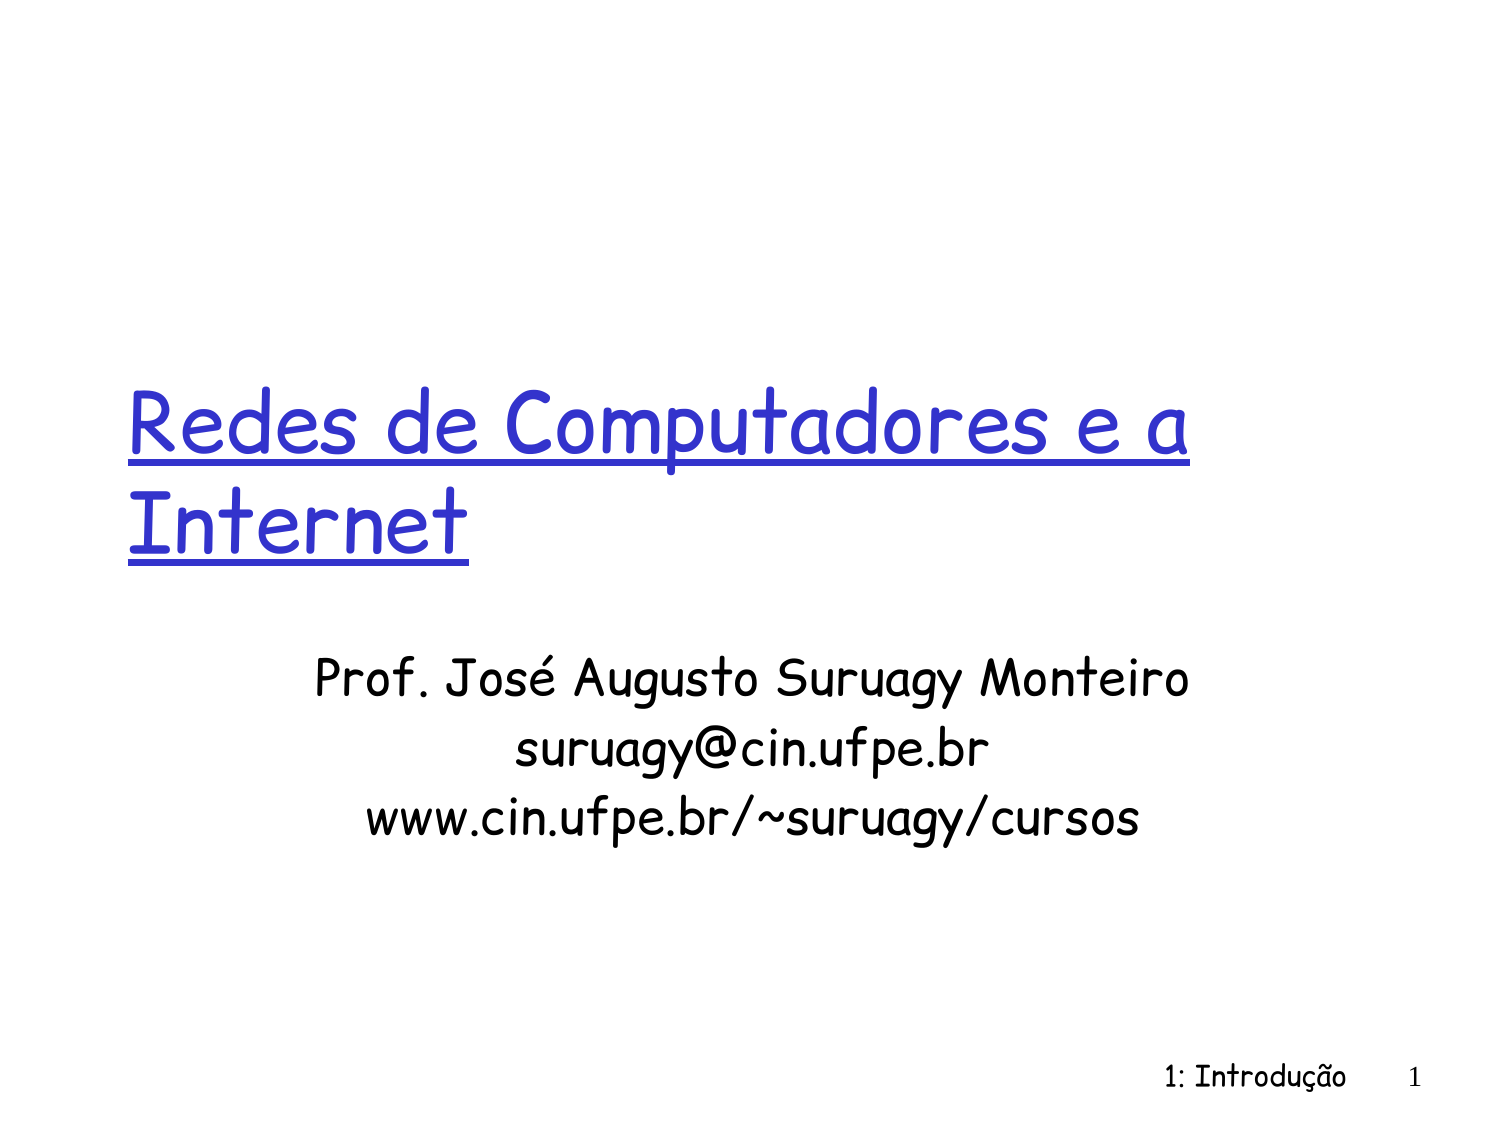

# Redes de Computadores e a Internet
Prof. José Augusto Suruagy Monteiro
suruagy@cin.ufpe.br
www.cin.ufpe.br/~suruagy/cursos
1: Introdução
1